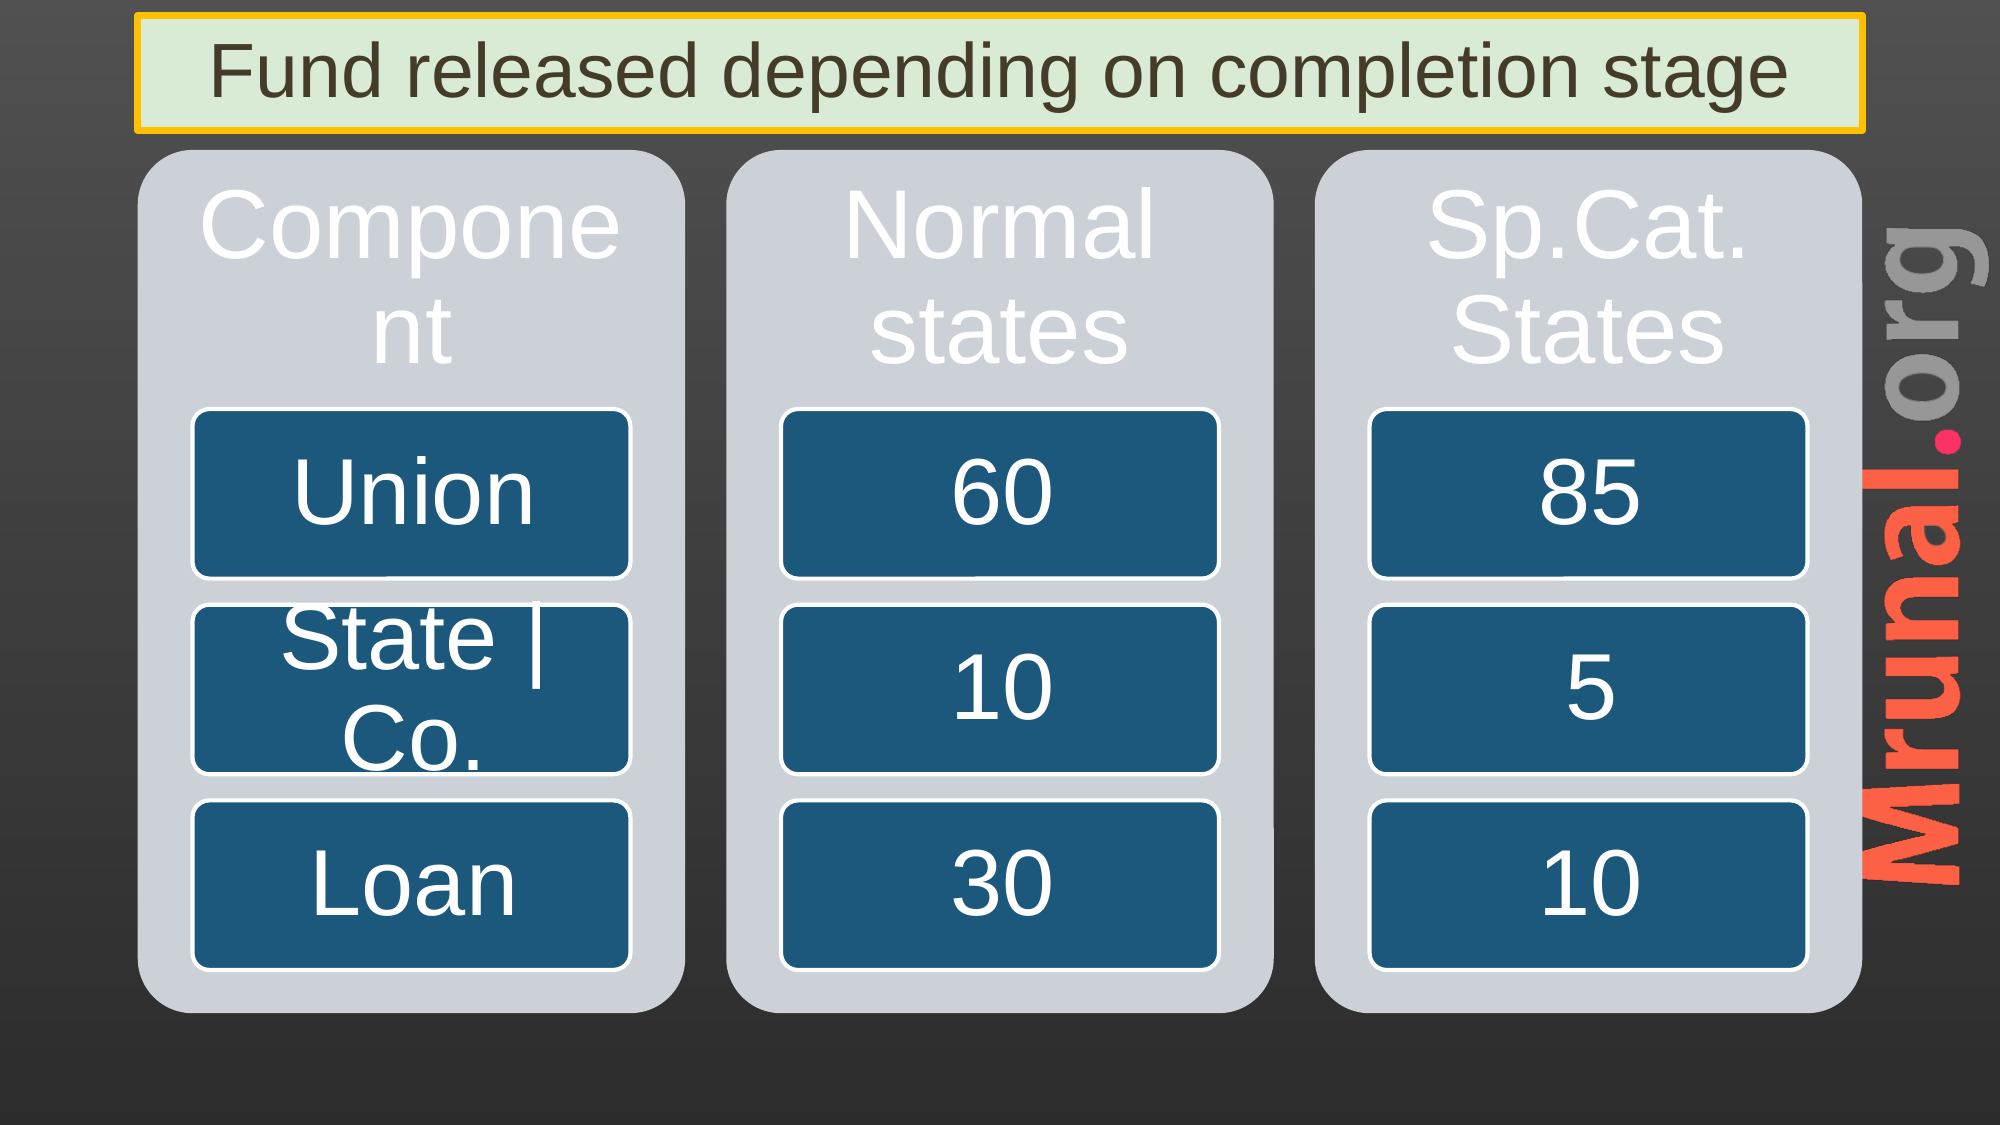

# Fund released depending on completion stage
Component
Union
State | Co.
Loan
Normal states
60
10
30
Sp.Cat. States
85
5
10